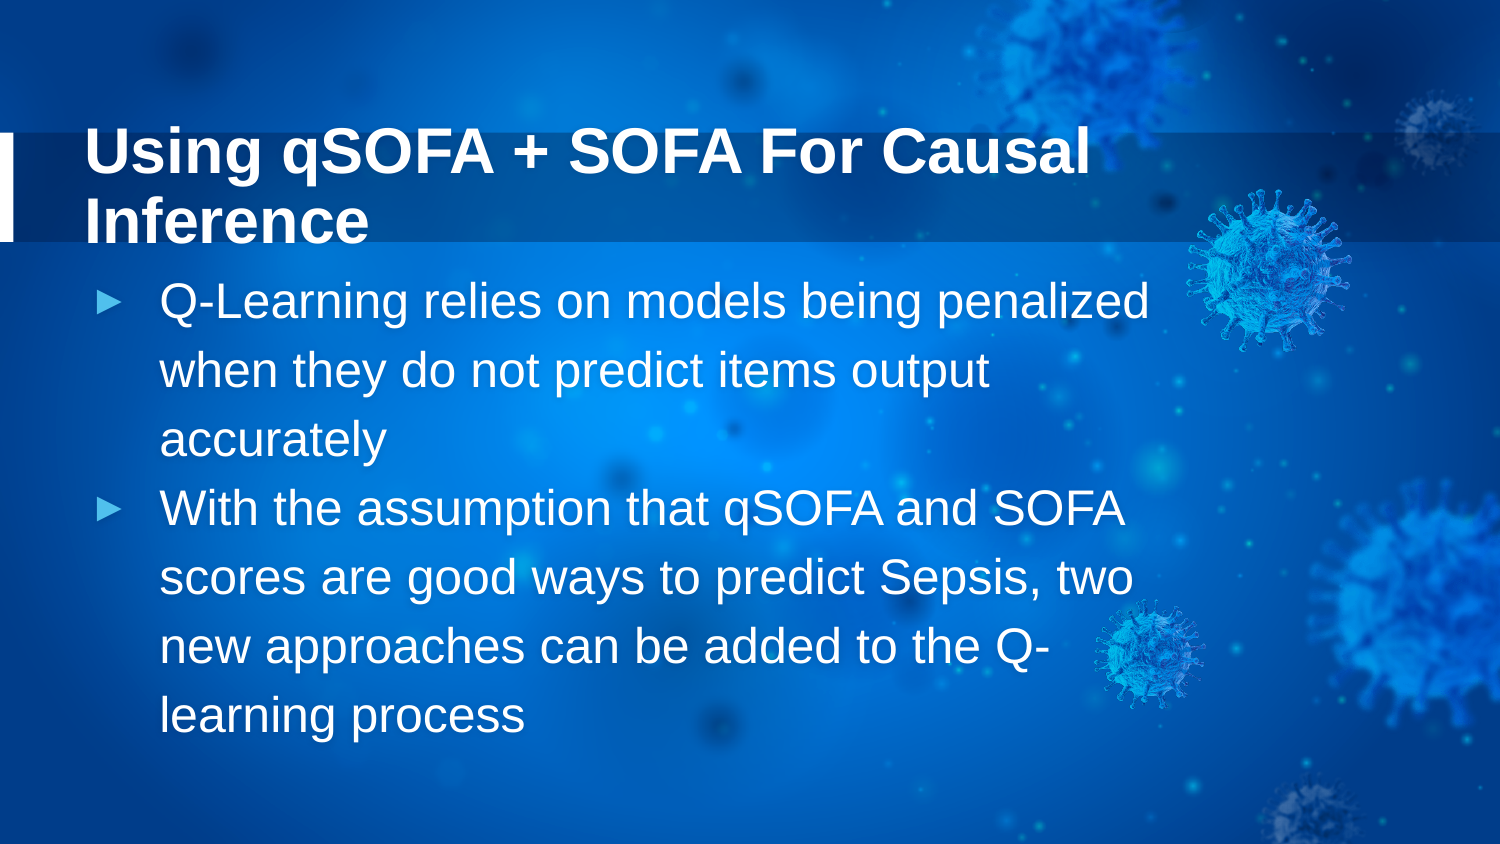

# Using qSOFA + SOFA For Causal Inference
Q-Learning relies on models being penalized when they do not predict items output accurately
With the assumption that qSOFA and SOFA scores are good ways to predict Sepsis, two new approaches can be added to the Q-learning process